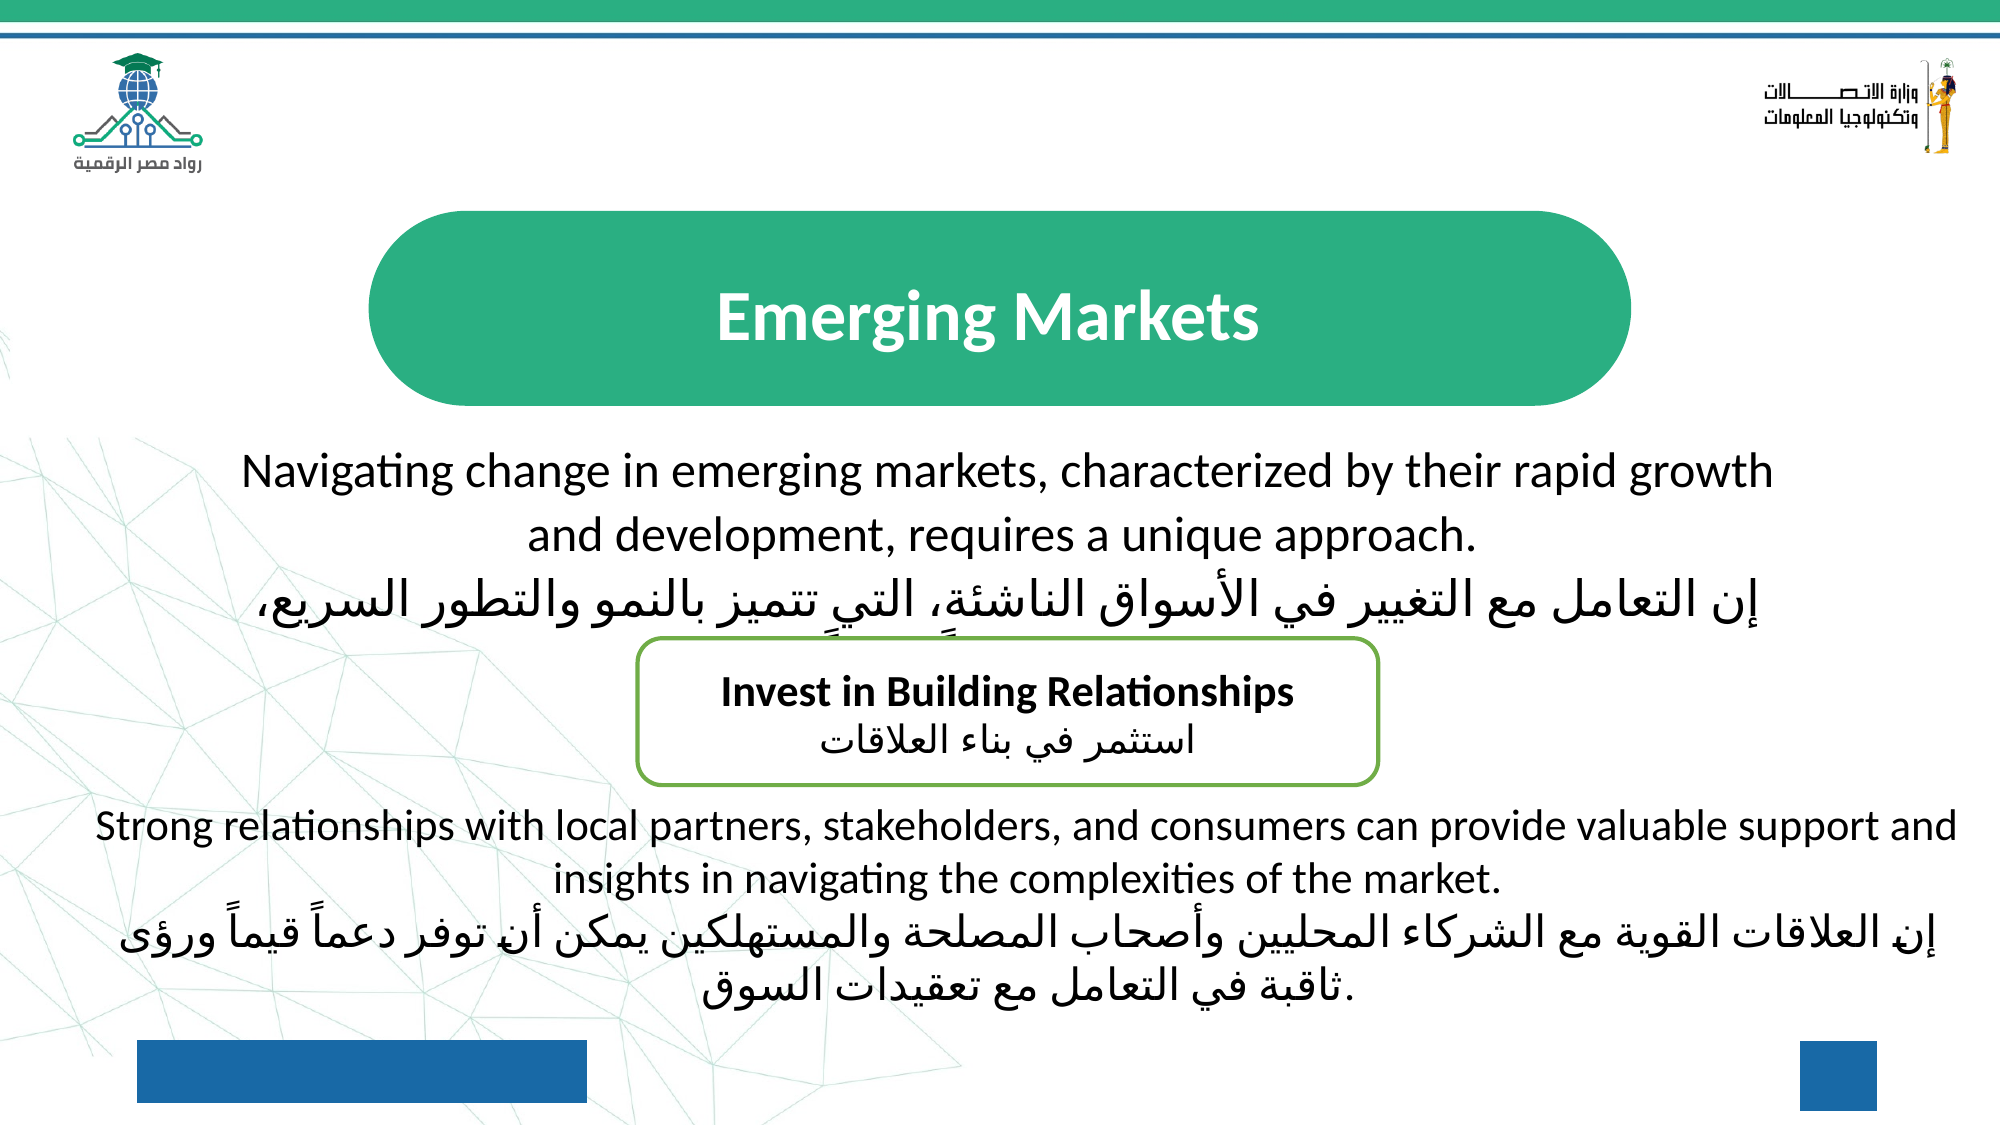

Emerging Markets
Navigating change in emerging markets, characterized by their rapid growth and development, requires a unique approach.
إن التعامل مع التغيير في الأسواق الناشئة، التي تتميز بالنمو والتطور السريع، يتطلب نهجاً فريداً.
Invest in Building Relationships
استثمر في بناء العلاقات
Strong relationships with local partners, stakeholders, and consumers can provide valuable support and insights in navigating the complexities of the market.
إن العلاقات القوية مع الشركاء المحليين وأصحاب المصلحة والمستهلكين يمكن أن توفر دعماً قيماً ورؤى ثاقبة في التعامل مع تعقيدات السوق.